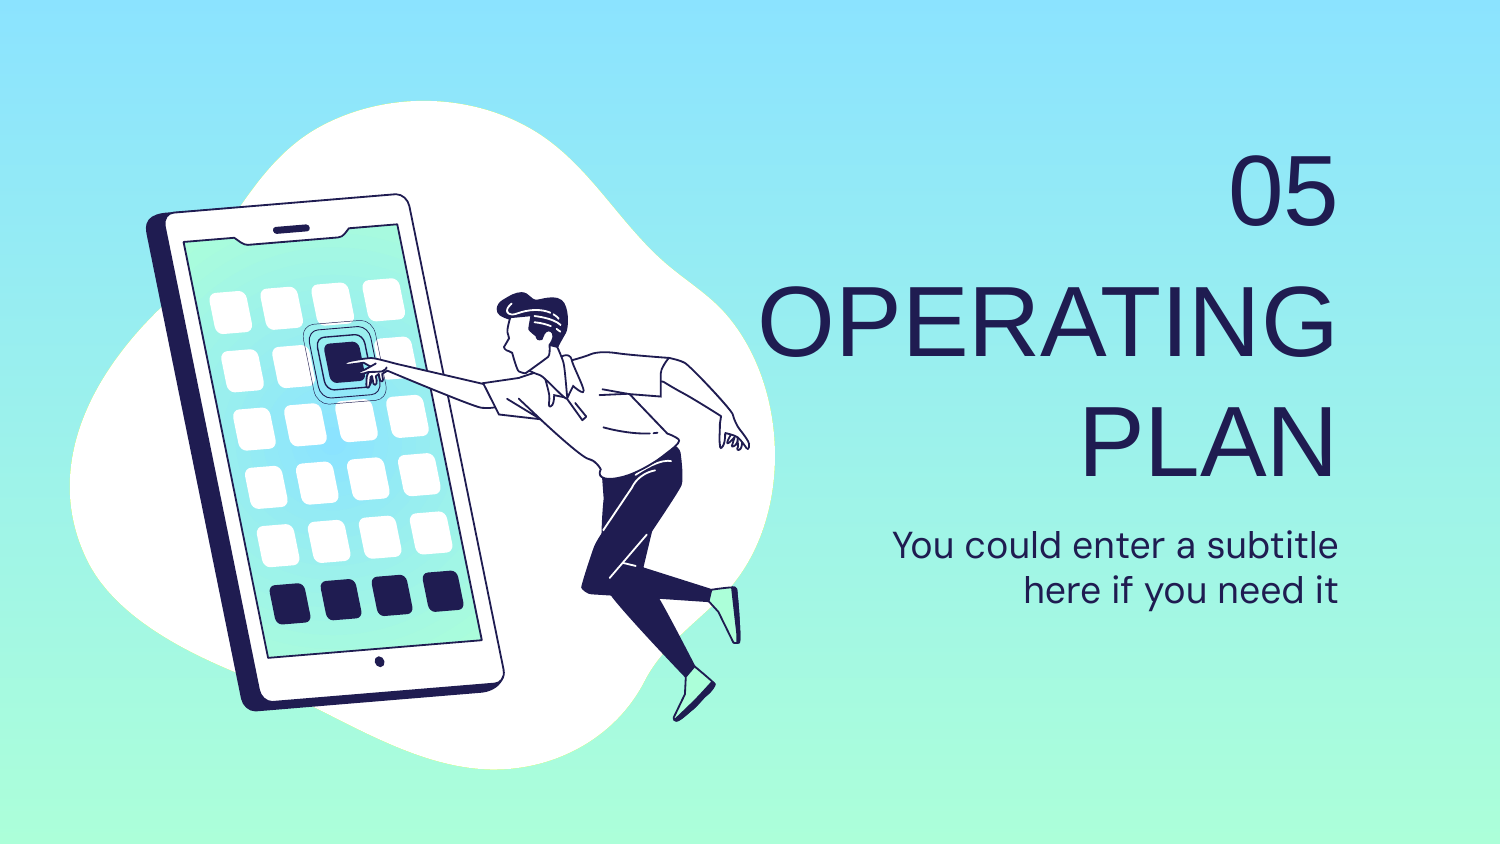

05
# OPERATING PLAN
You could enter a subtitle here if you need it